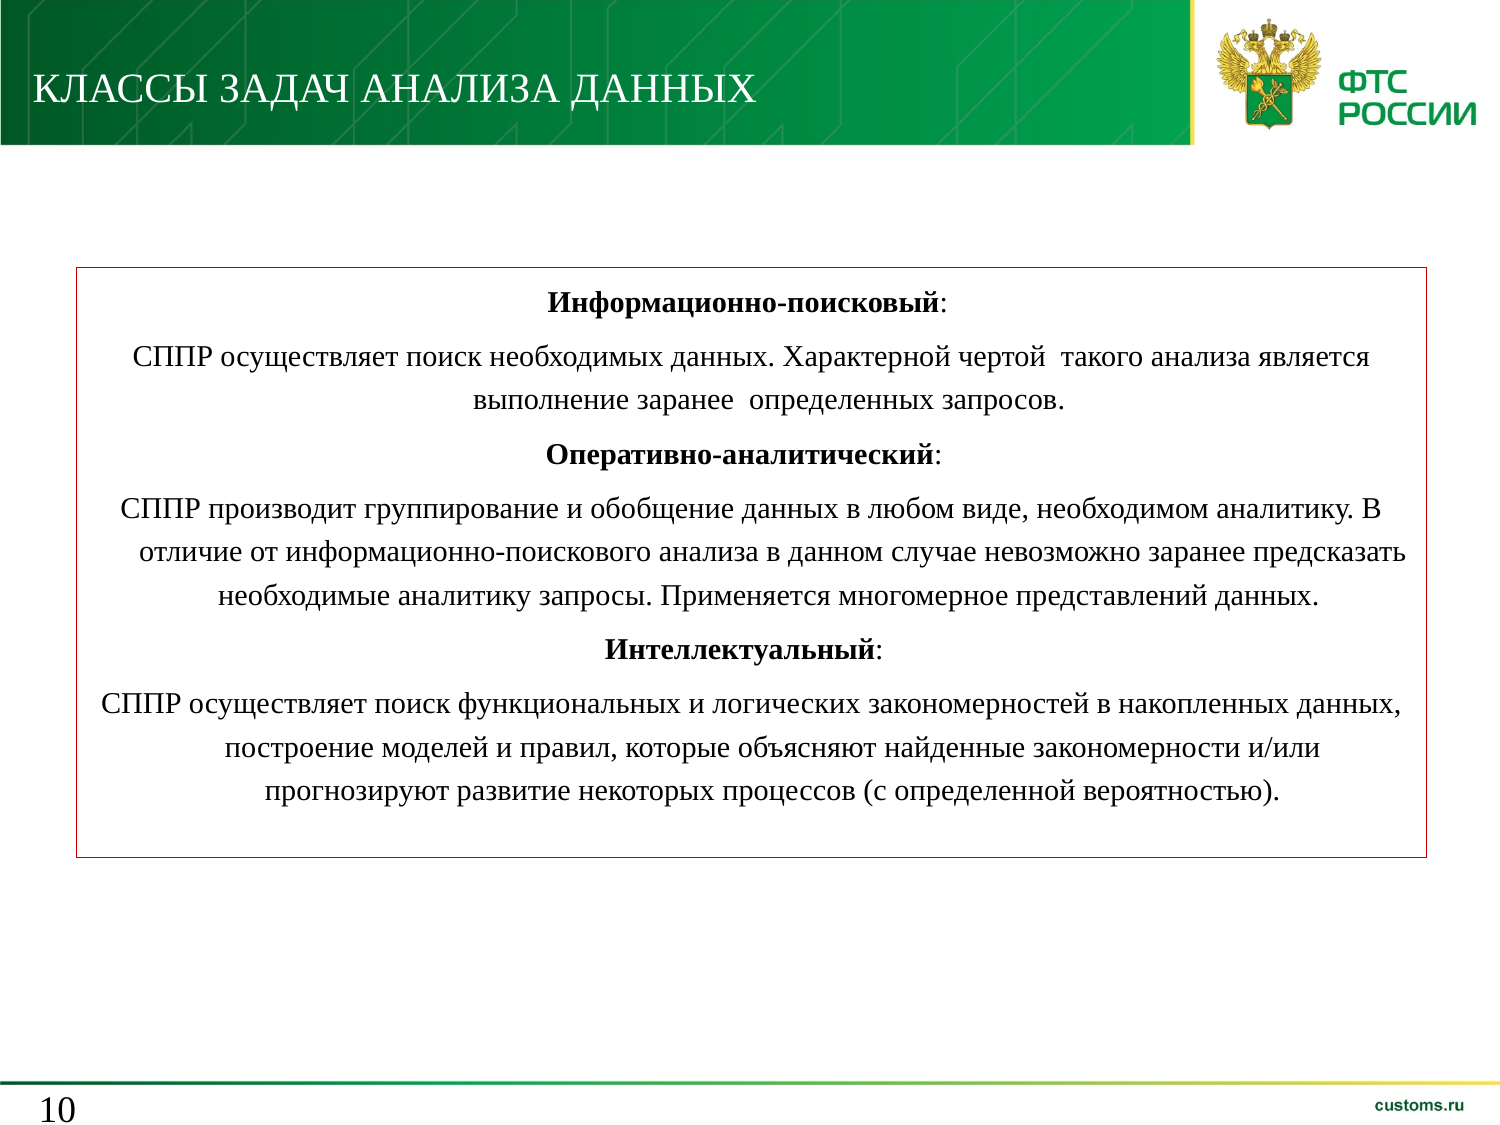

# КЛАССЫ ЗАДАЧ АНАЛИЗА ДАННЫХ
Информационно-поисковый:
СППР осуществляет поиск необходимых данных. Характерной чертой  такого анализа является выполнение заранее  определенных запросов.
Оперативно-аналитический:
СППР производит группирование и обобщение данных в любом виде, необходимом аналитику. В отличие от информационно-поискового анализа в данном случае невозможно заранее предсказать необходимые аналитику запросы. Применяется многомерное представлений данных.
Интеллектуальный:
СППР осуществляет поиск функциональных и логических закономерностей в накопленных данных, построение моделей и правил, которые объясняют найденные закономерности и/или прогнозируют развитие некоторых процессов (с определенной вероятностью).
10